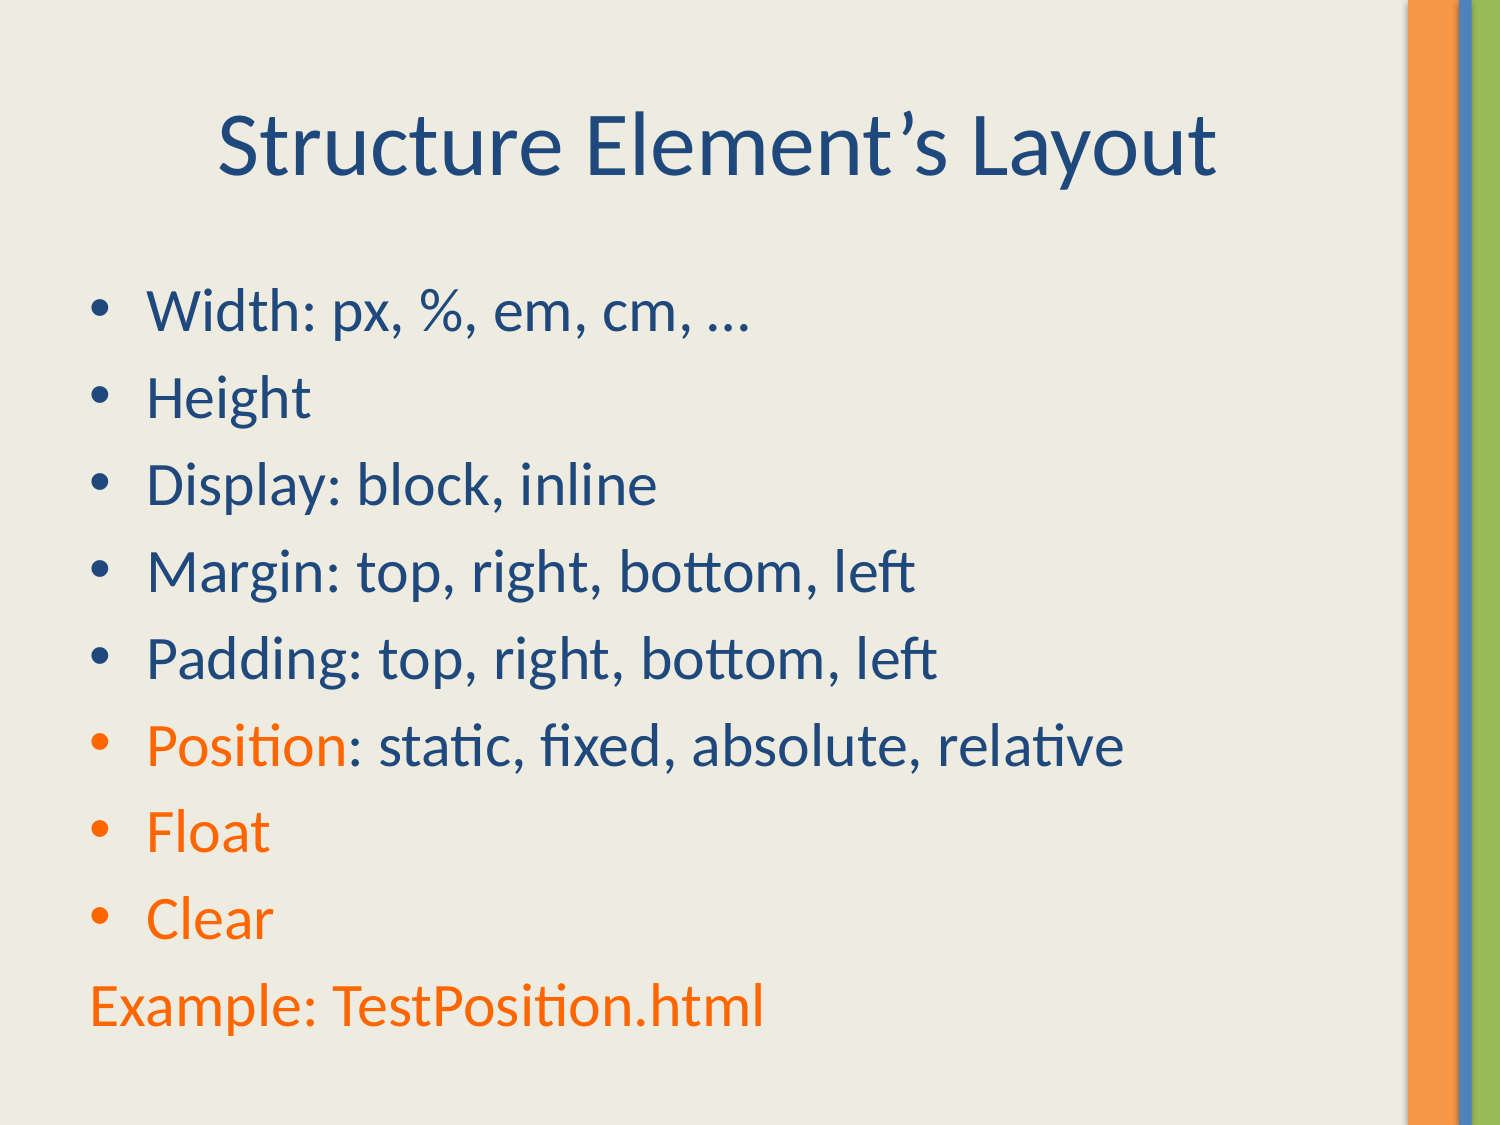

# Structure Element’s Layout
Width: px, %, em, cm, …
Height
Display: block, inline
Margin: top, right, bottom, left
Padding: top, right, bottom, left
Position: static, fixed, absolute, relative
Float
Clear
Example: TestPosition.html